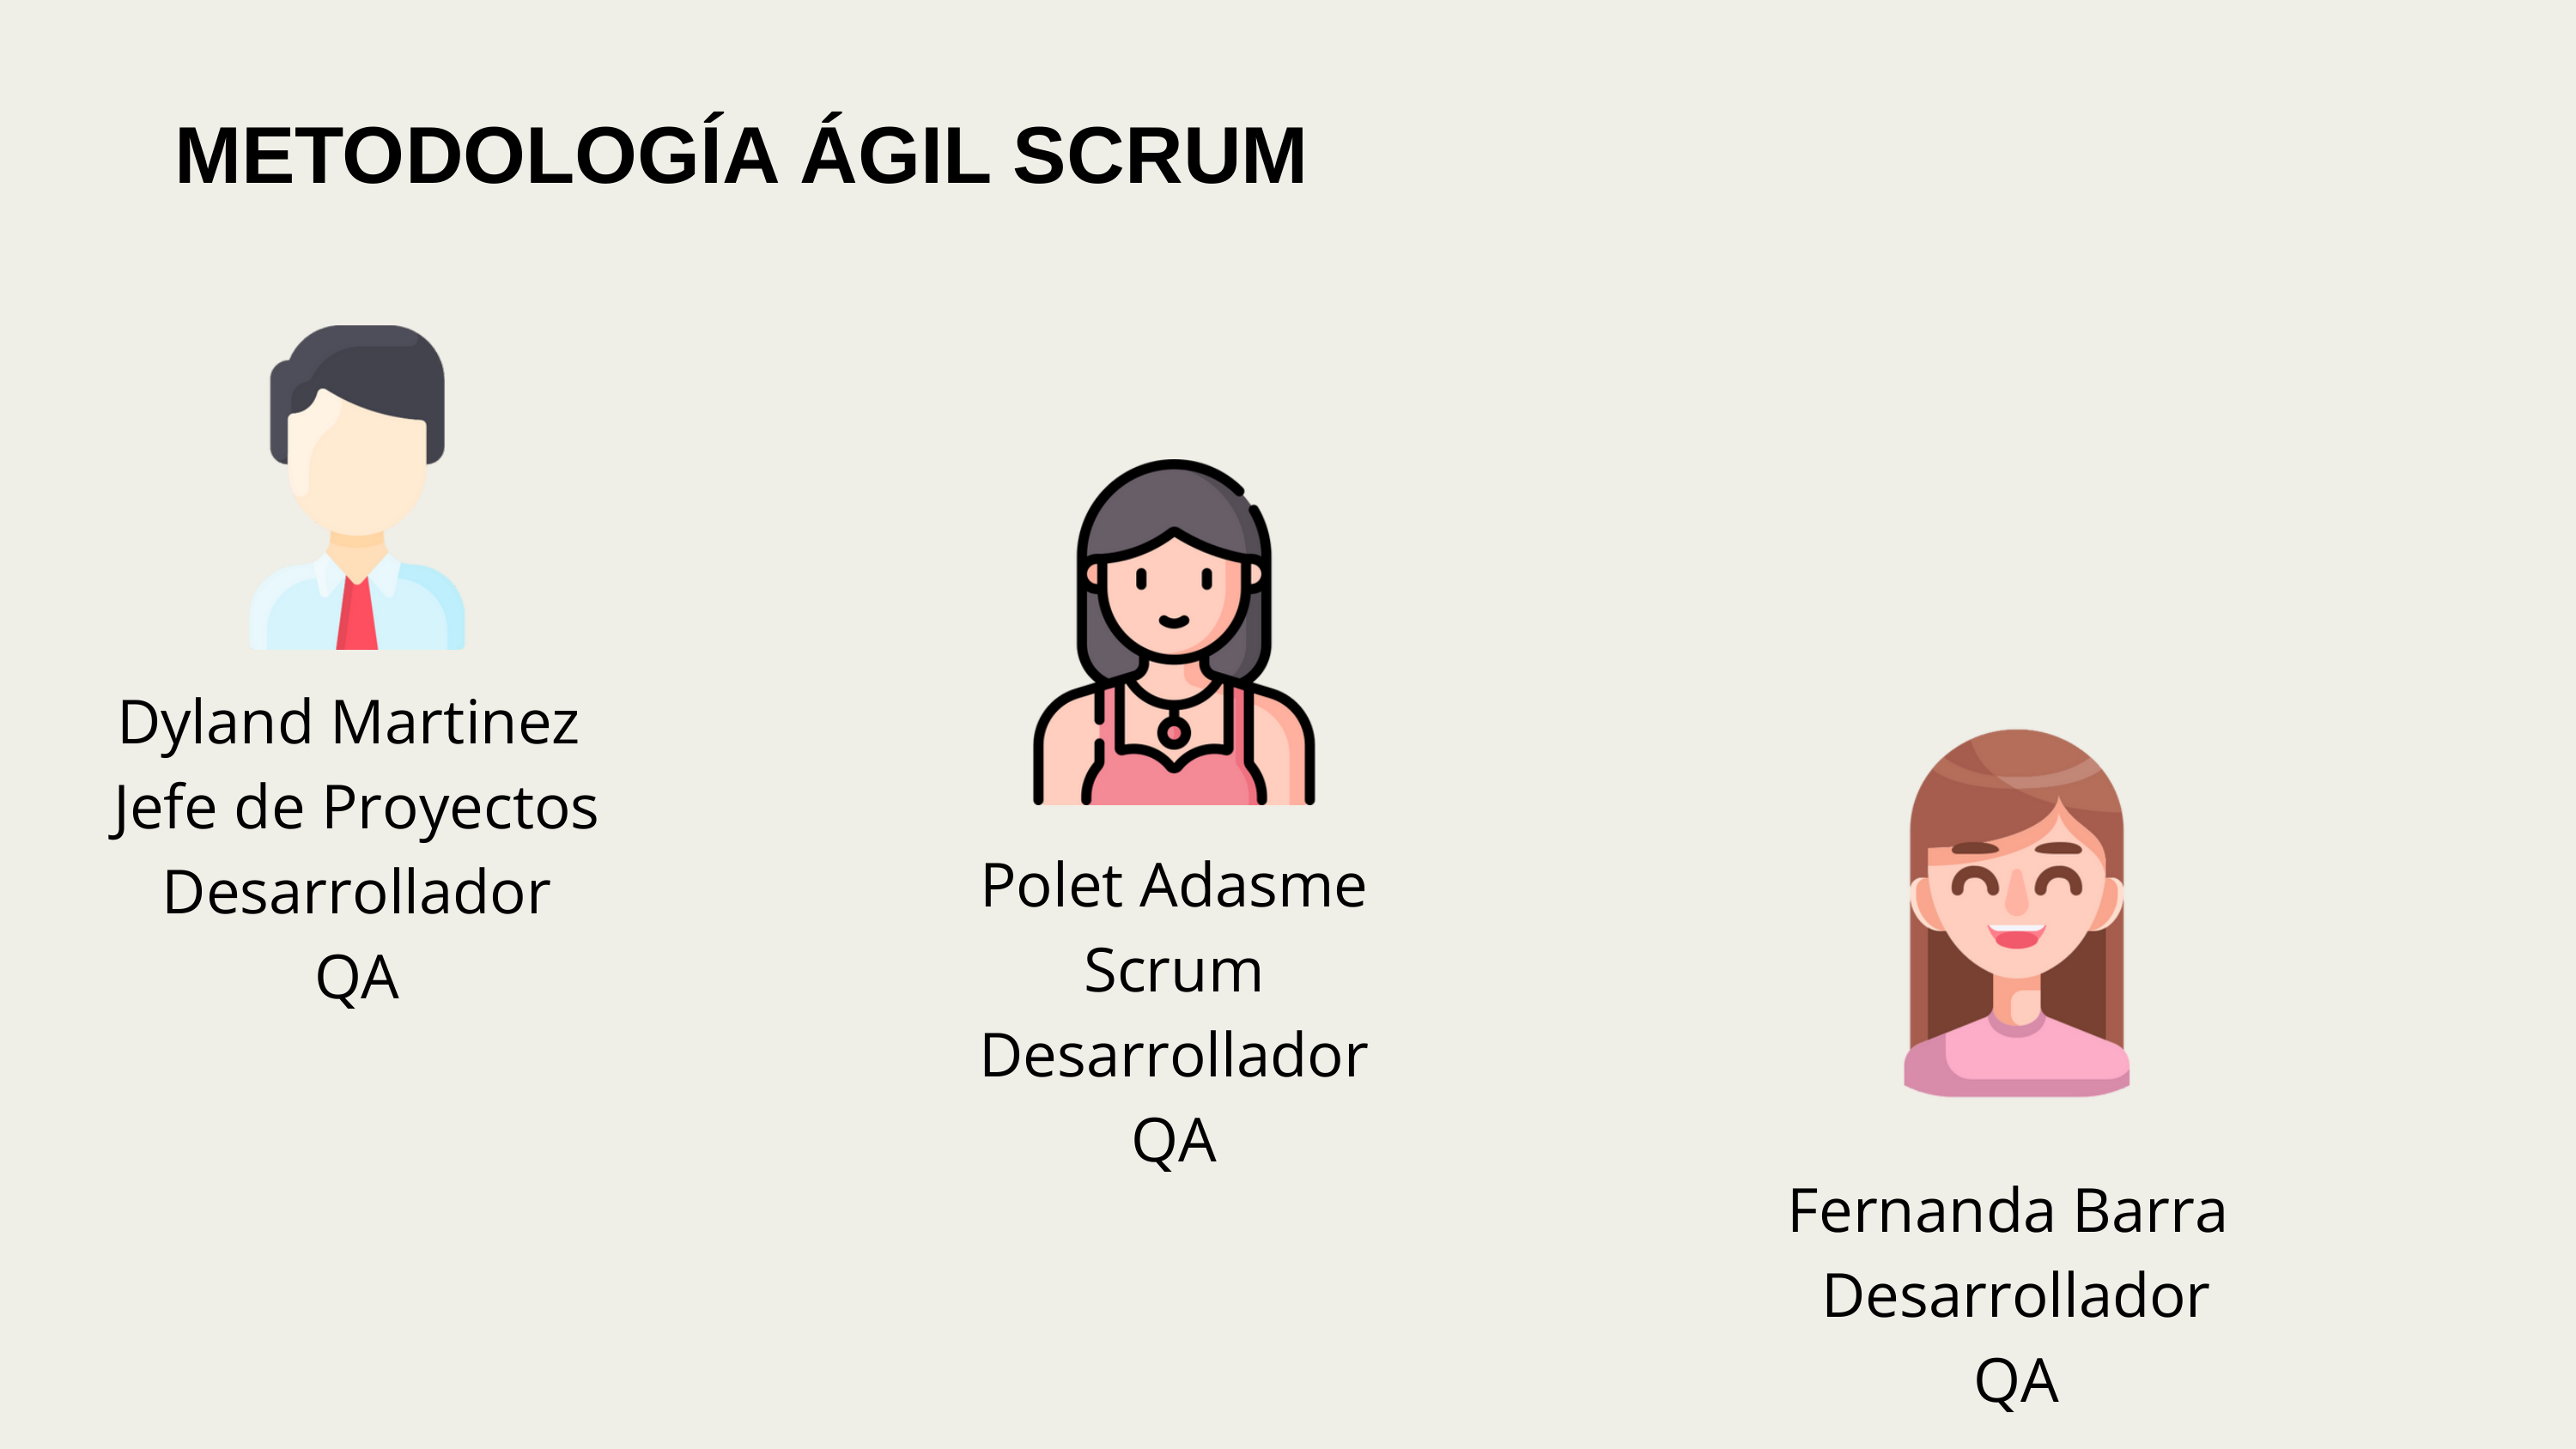

METODOLOGÍA ÁGIL SCRUM

Dyland Martinez
Jefe de Proyectos
Desarrollador
QA

Polet Adasme
Scrum
Desarrollador
QA
Fernanda Barra
Desarrollador
QA